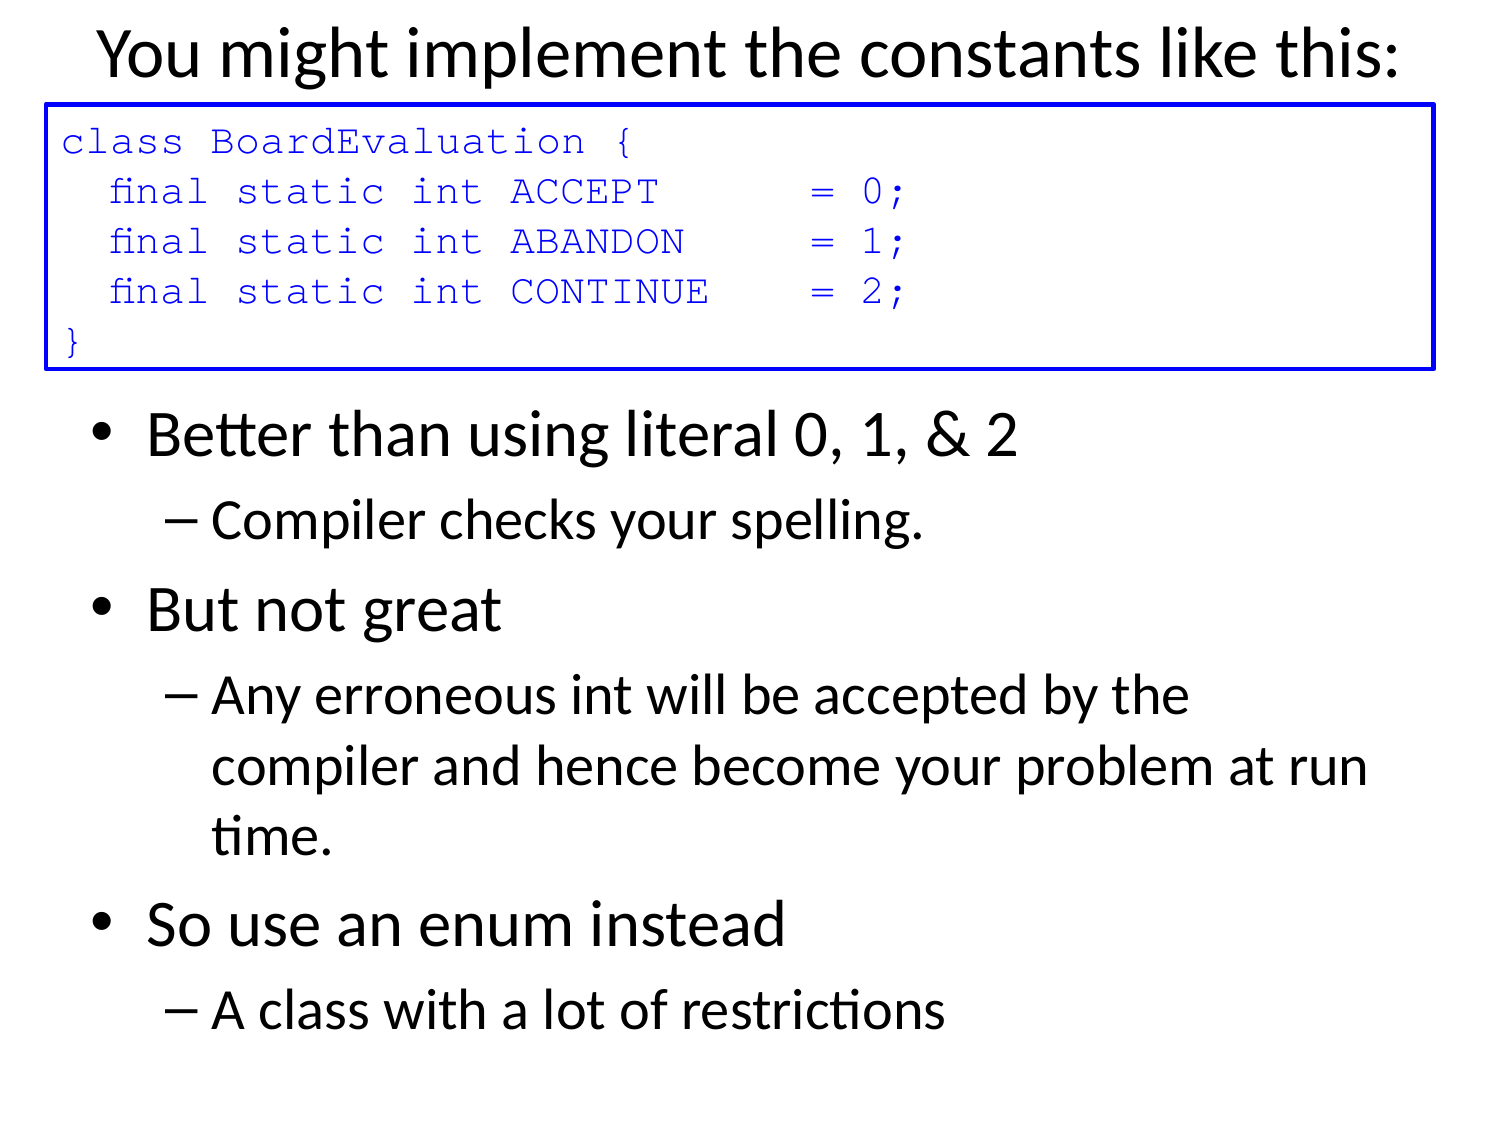

# You might implement the constants like this:
class BoardEvaluation {
  final static int ACCEPT      = 0;
  final static int ABANDON     = 1;
  final static int CONTINUE    = 2;
}
Better than using literal 0, 1, & 2
Compiler checks your spelling.
But not great
Any erroneous int will be accepted by the compiler and hence become your problem at run time.
So use an enum instead
A class with a lot of restrictions